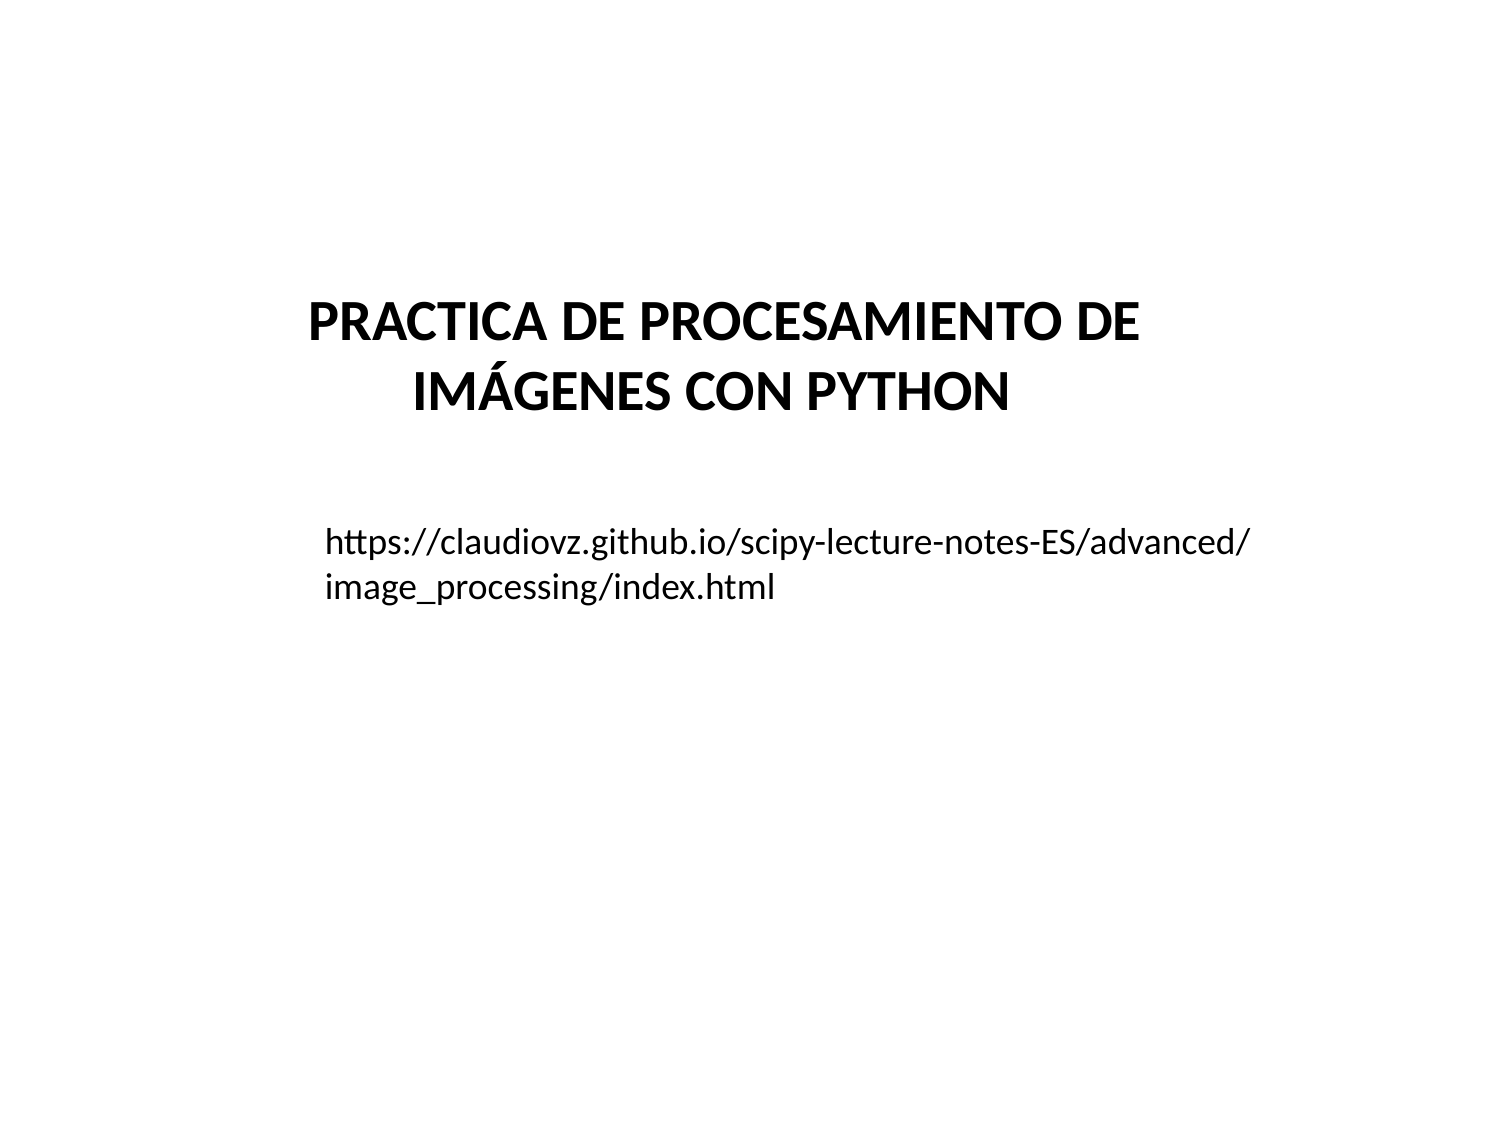

PRACTICA DE PROCESAMIENTO DE IMÁGENES CON PYTHON
https://claudiovz.github.io/scipy-lecture-notes-ES/advanced/image_processing/index.html